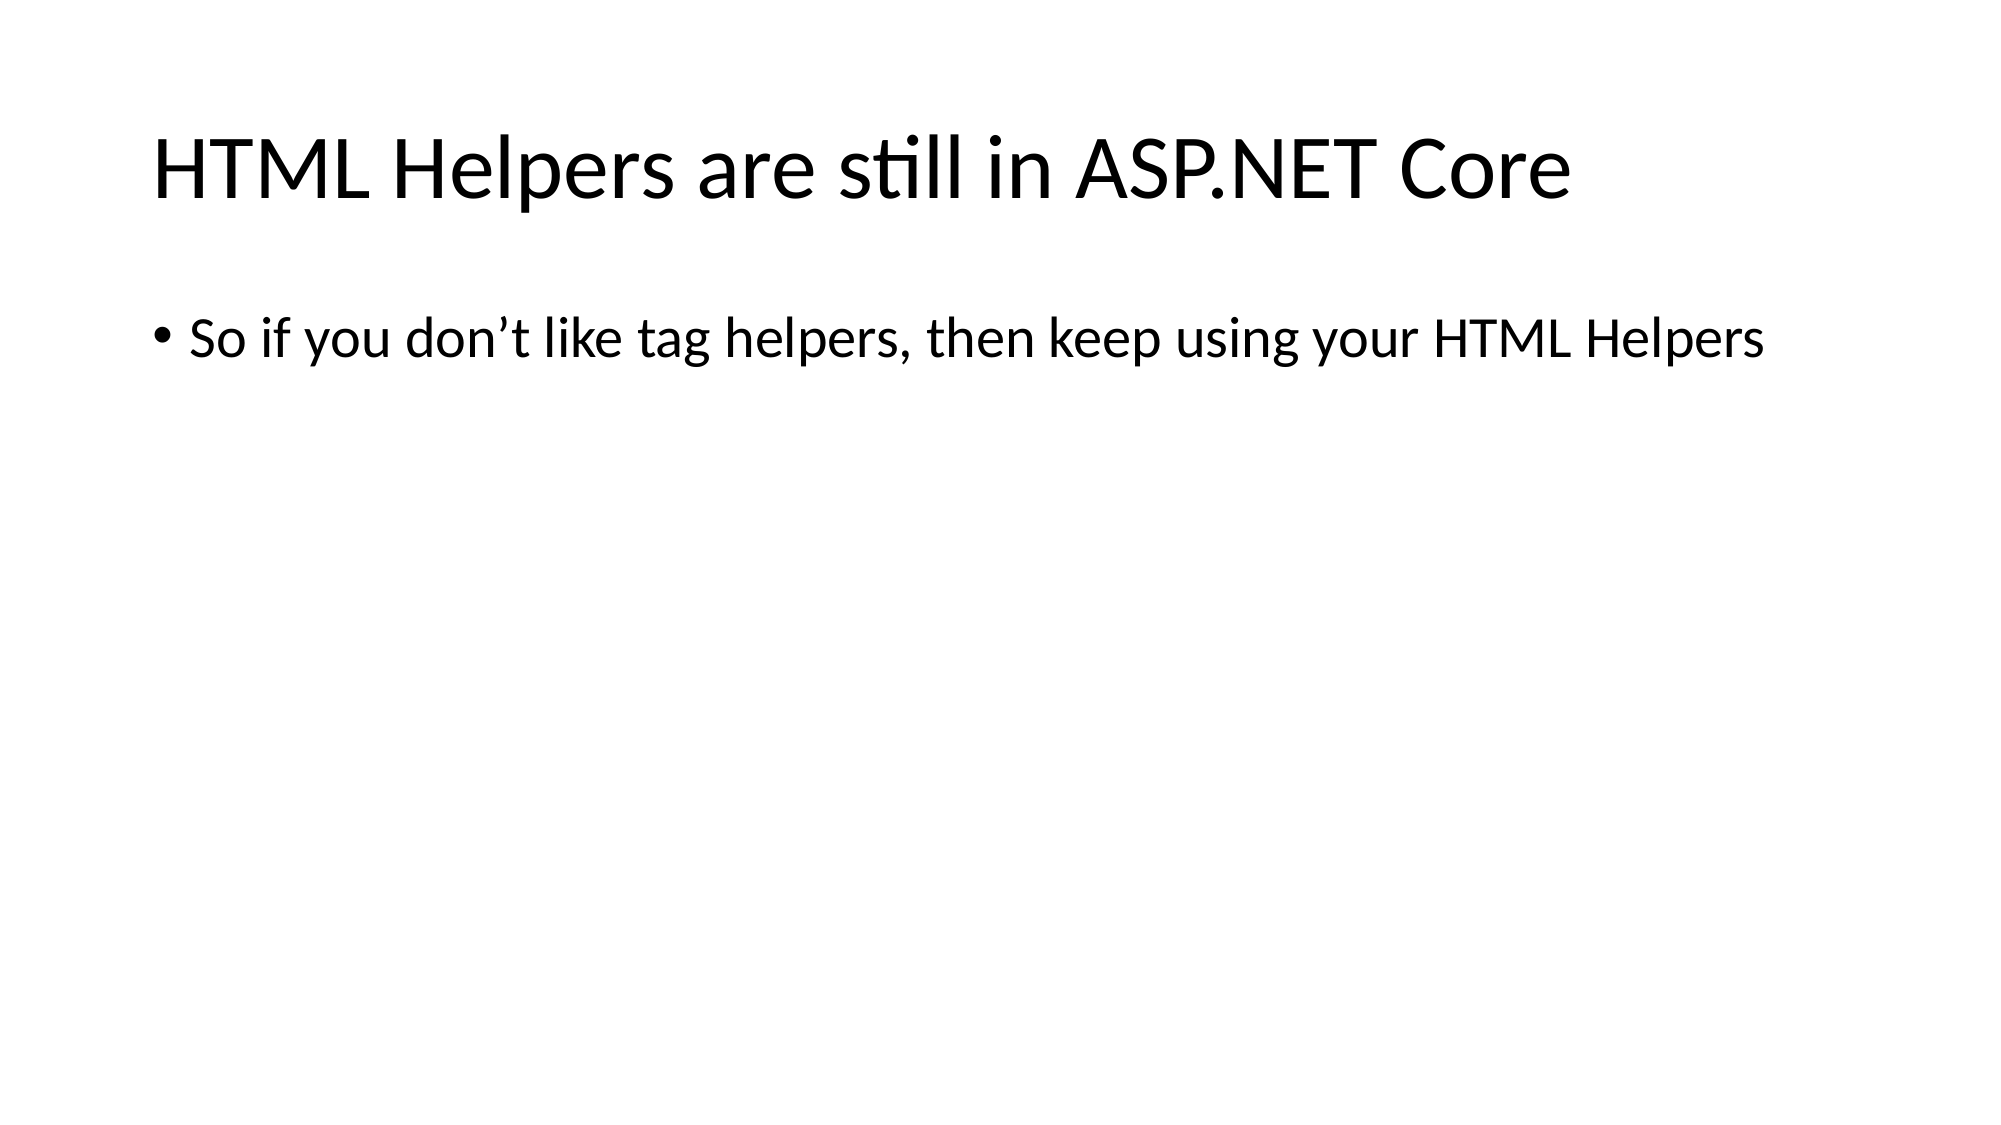

# HTML Helpers are still in ASP.NET Core
So if you don’t like tag helpers, then keep using your HTML Helpers